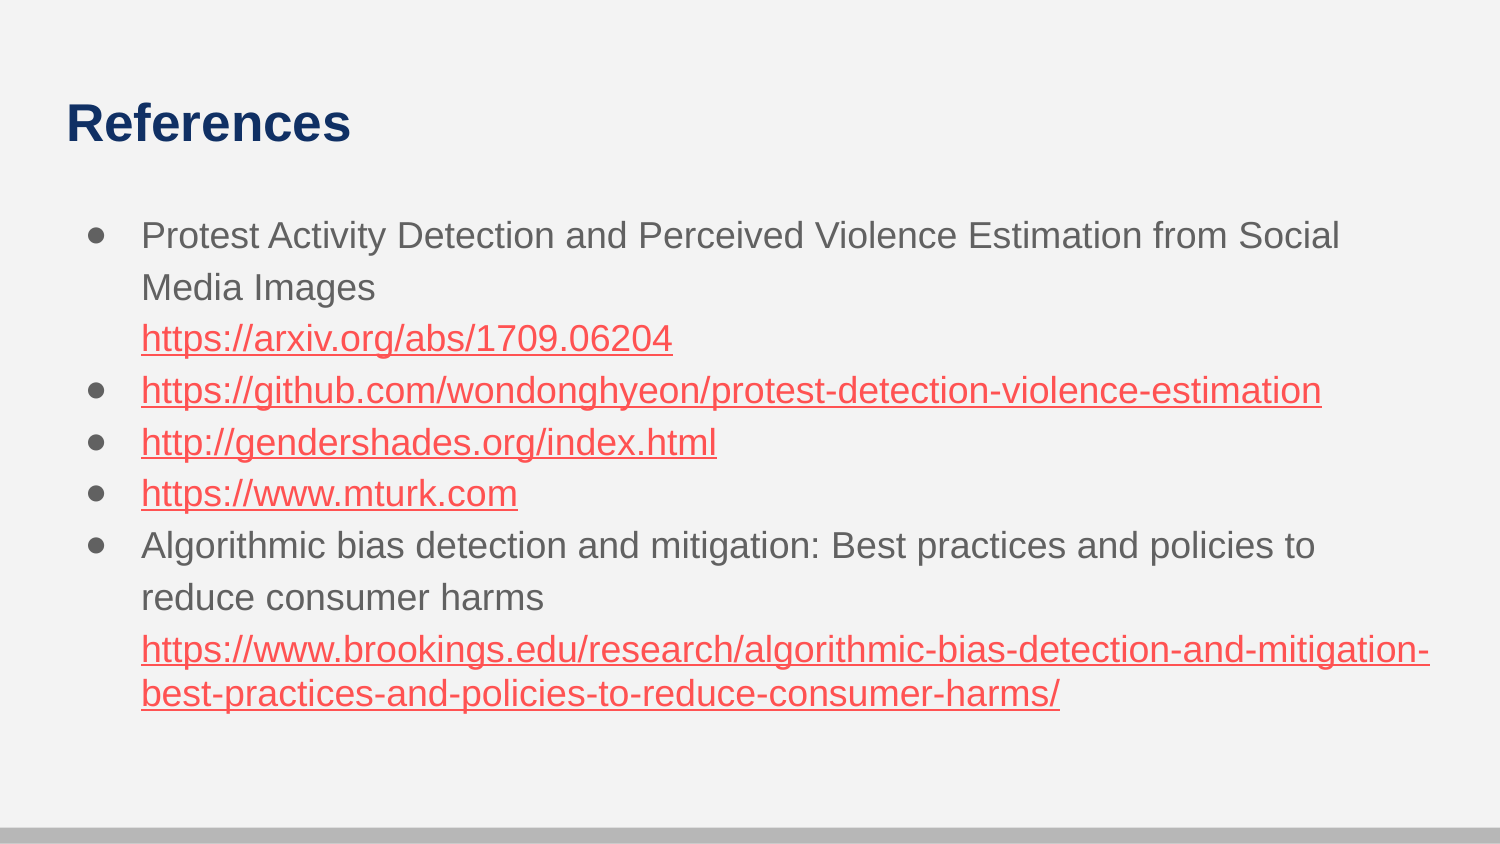

# References
Protest Activity Detection and Perceived Violence Estimation from Social Media Images
https://arxiv.org/abs/1709.06204
https://github.com/wondonghyeon/protest-detection-violence-estimation
http://gendershades.org/index.html
https://www.mturk.com
Algorithmic bias detection and mitigation: Best practices and policies to reduce consumer harms
https://www.brookings.edu/research/algorithmic-bias-detection-and-mitigation-best-practices-and-policies-to-reduce-consumer-harms/